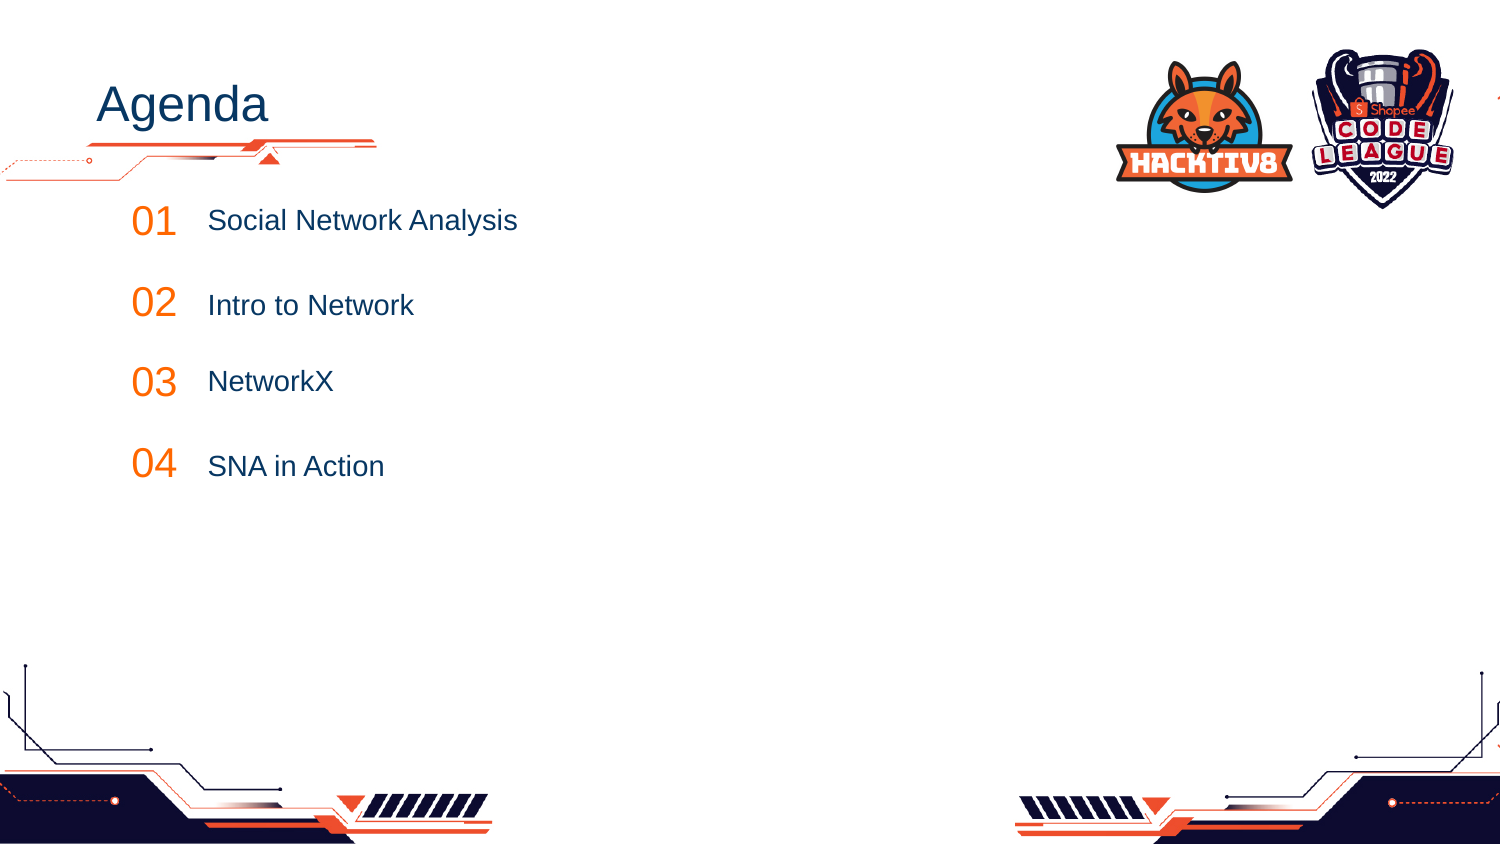

Agenda
01
Social Network Analysis
02
Intro to Network
03
NetworkX
04
SNA in Action